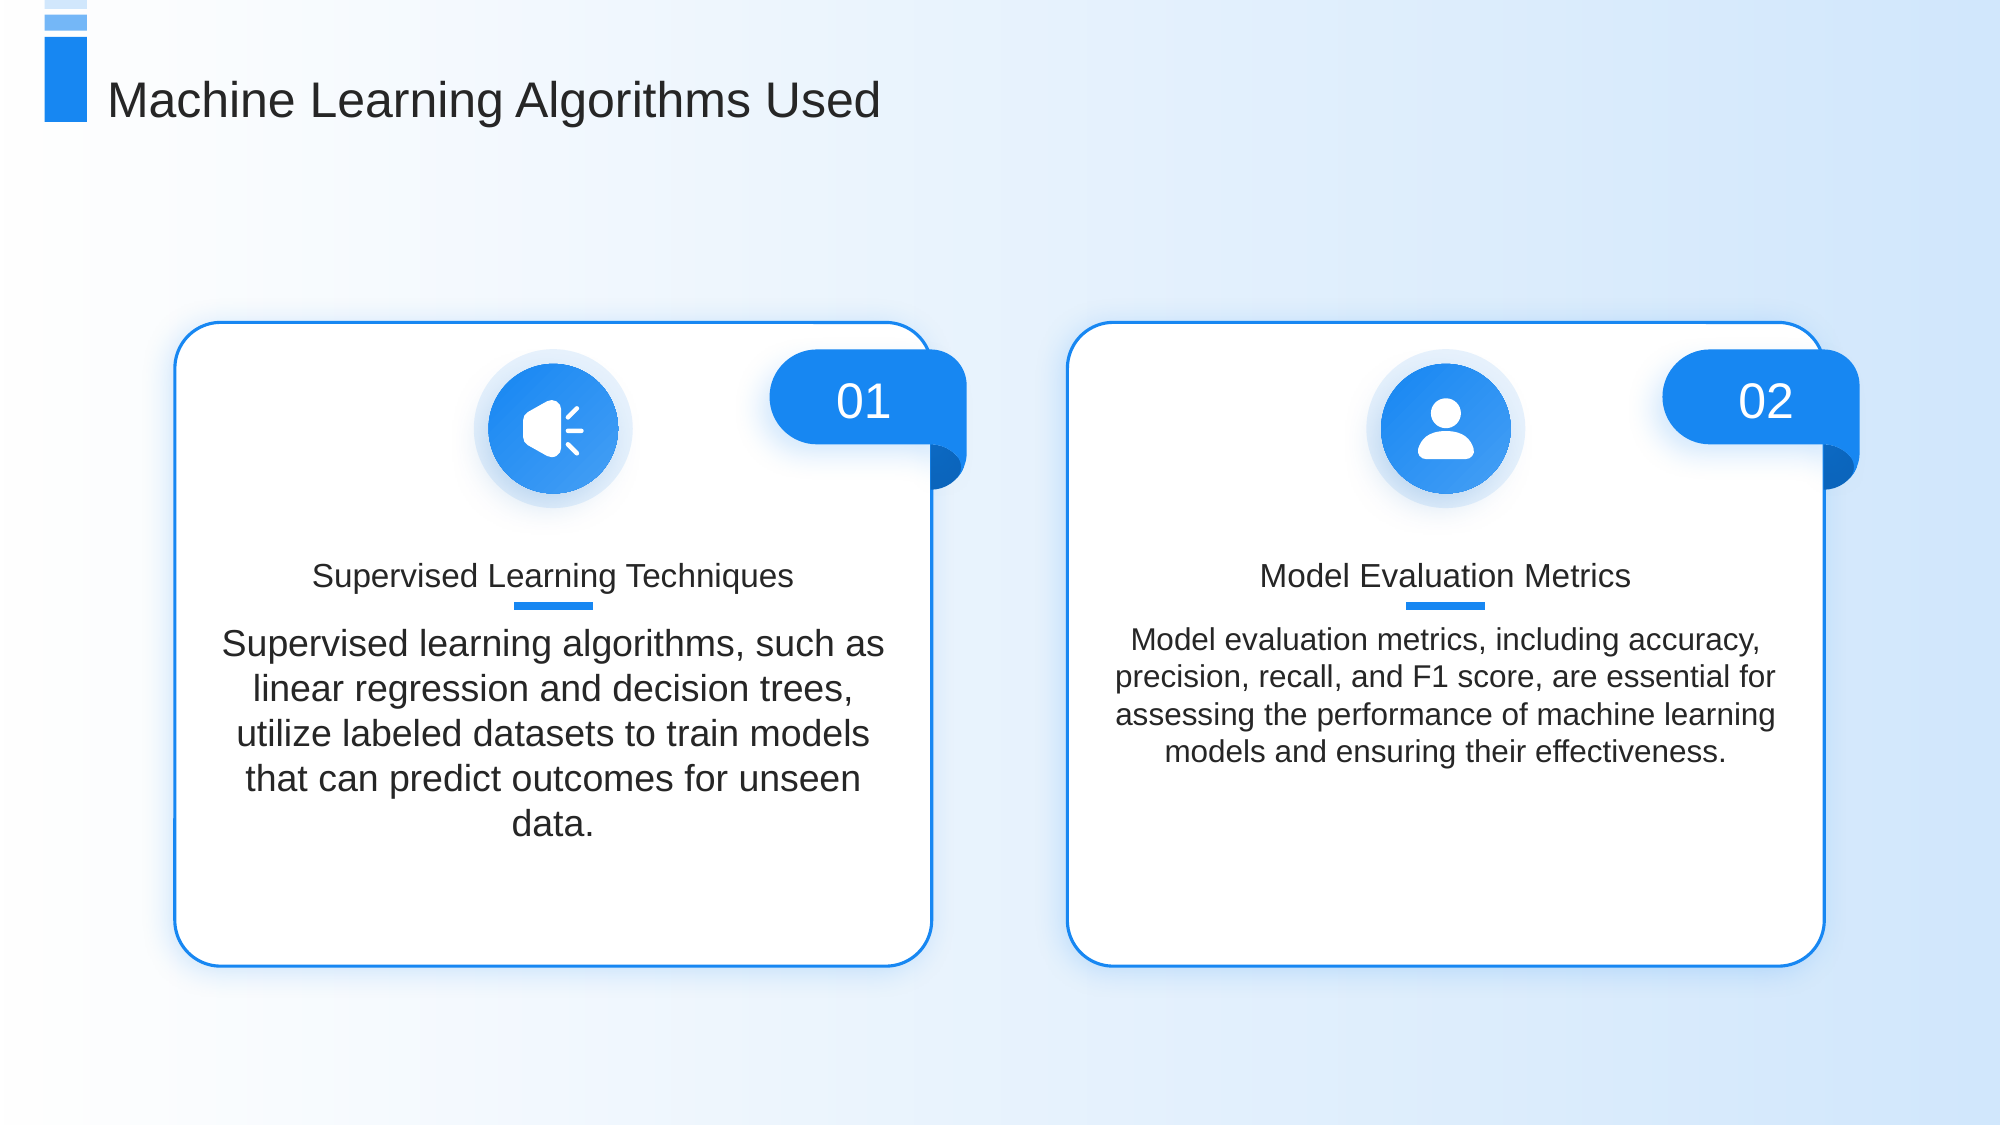

Machine Learning Algorithms Used

01
02

Supervised Learning Techniques
Model Evaluation Metrics
Supervised learning algorithms, such as linear regression and decision trees, utilize labeled datasets to train models that can predict outcomes for unseen data.
Model evaluation metrics, including accuracy, precision, recall, and F1 score, are essential for assessing the performance of machine learning models and ensuring their effectiveness.